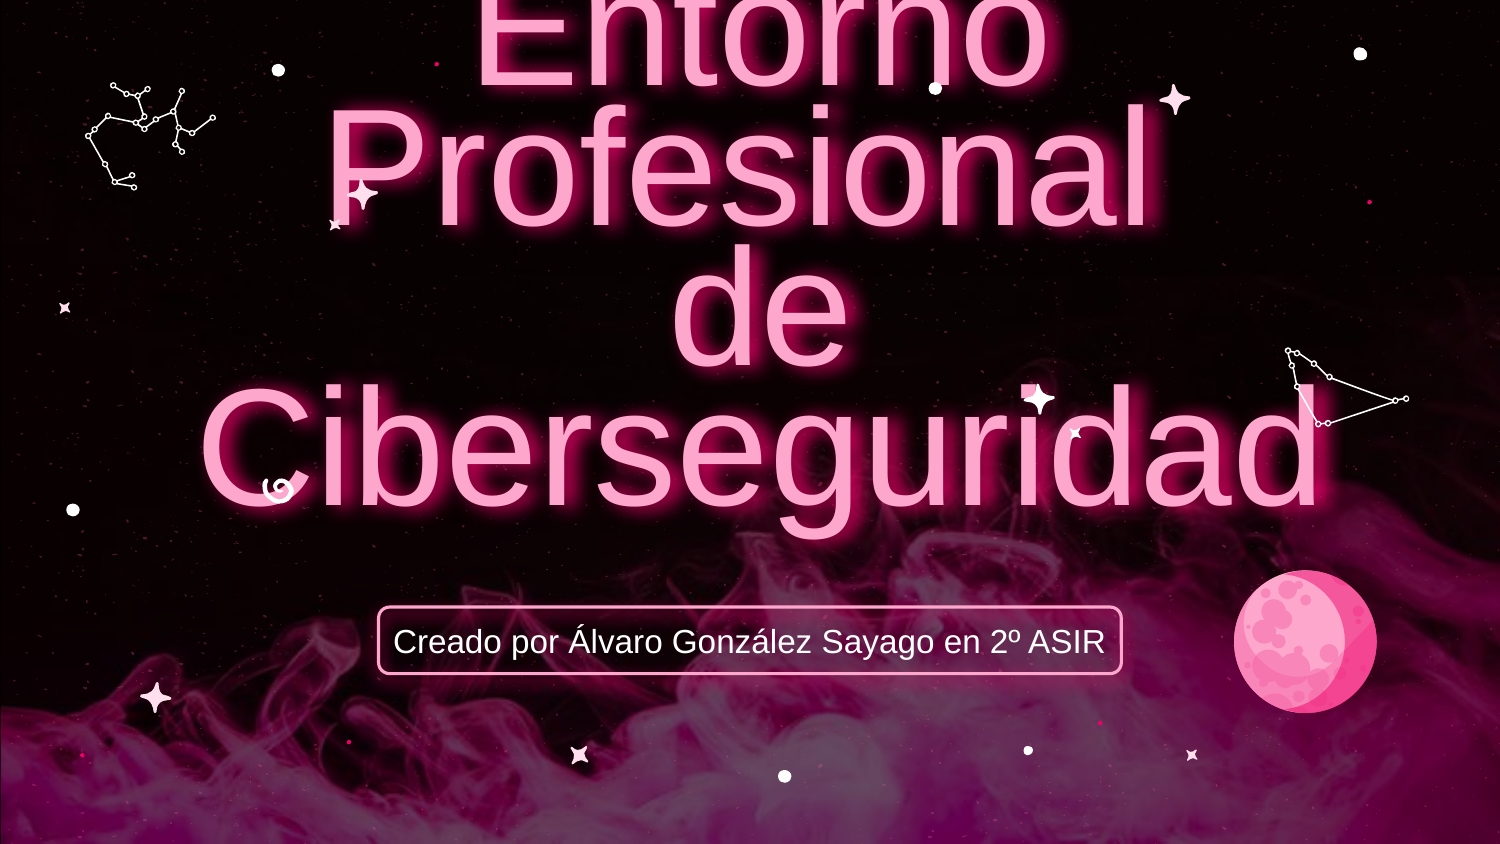

# Entorno Profesional de Ciberseguridad

Creado por Álvaro González Sayago en 2º ASIR